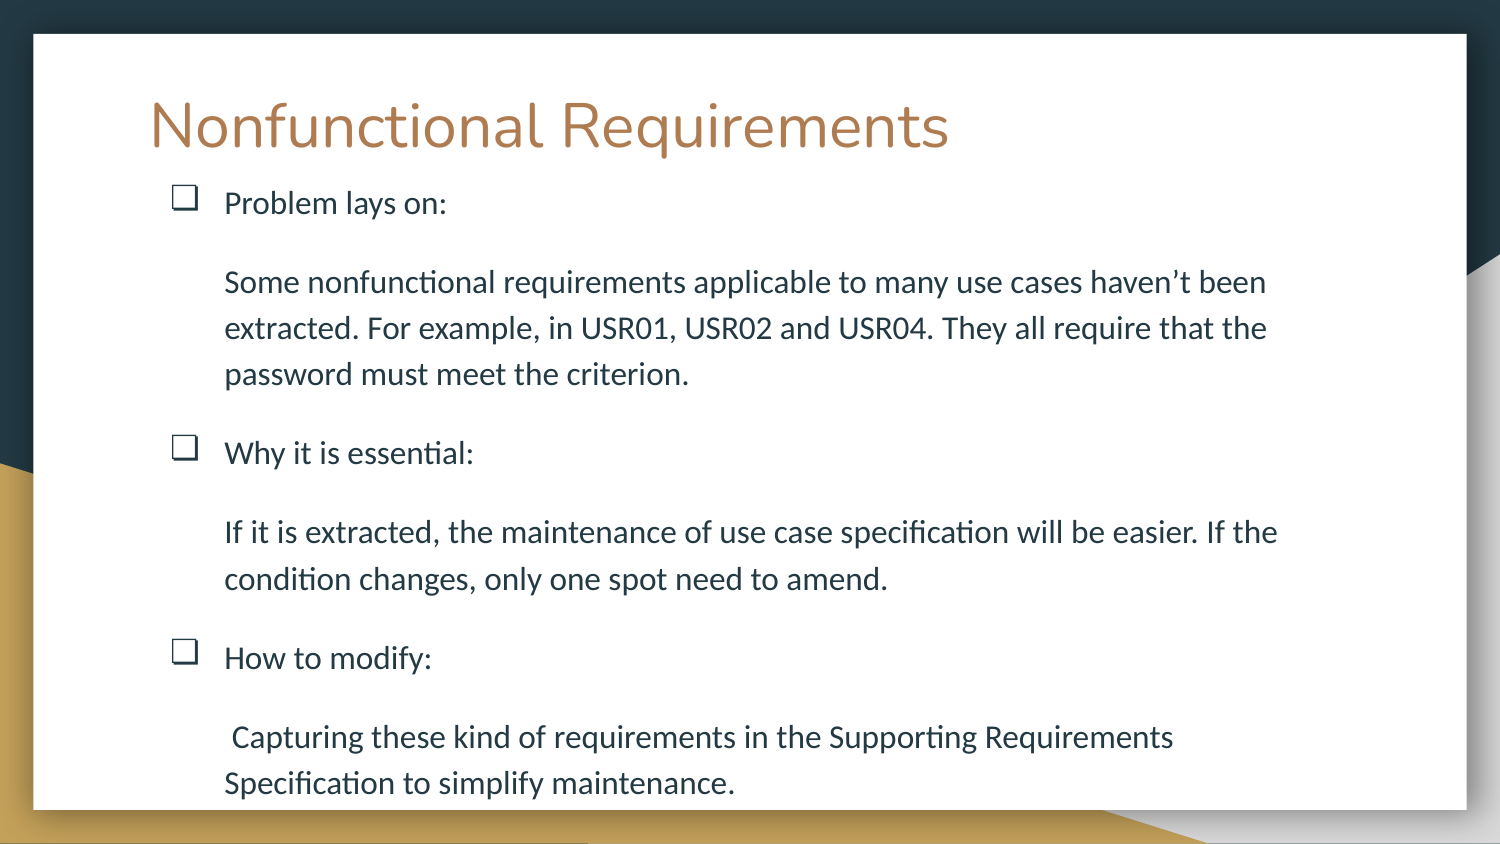

# Nonfunctional Requirements

Problem lays on:
Some nonfunctional requirements applicable to many use cases haven’t been extracted. For example, in USR01, USR02 and USR04. They all require that the password must meet the criterion.
Why it is essential:
If it is extracted, the maintenance of use case specification will be easier. If the condition changes, only one spot need to amend.
How to modify:
 Capturing these kind of requirements in the Supporting Requirements Specification to simplify maintenance.